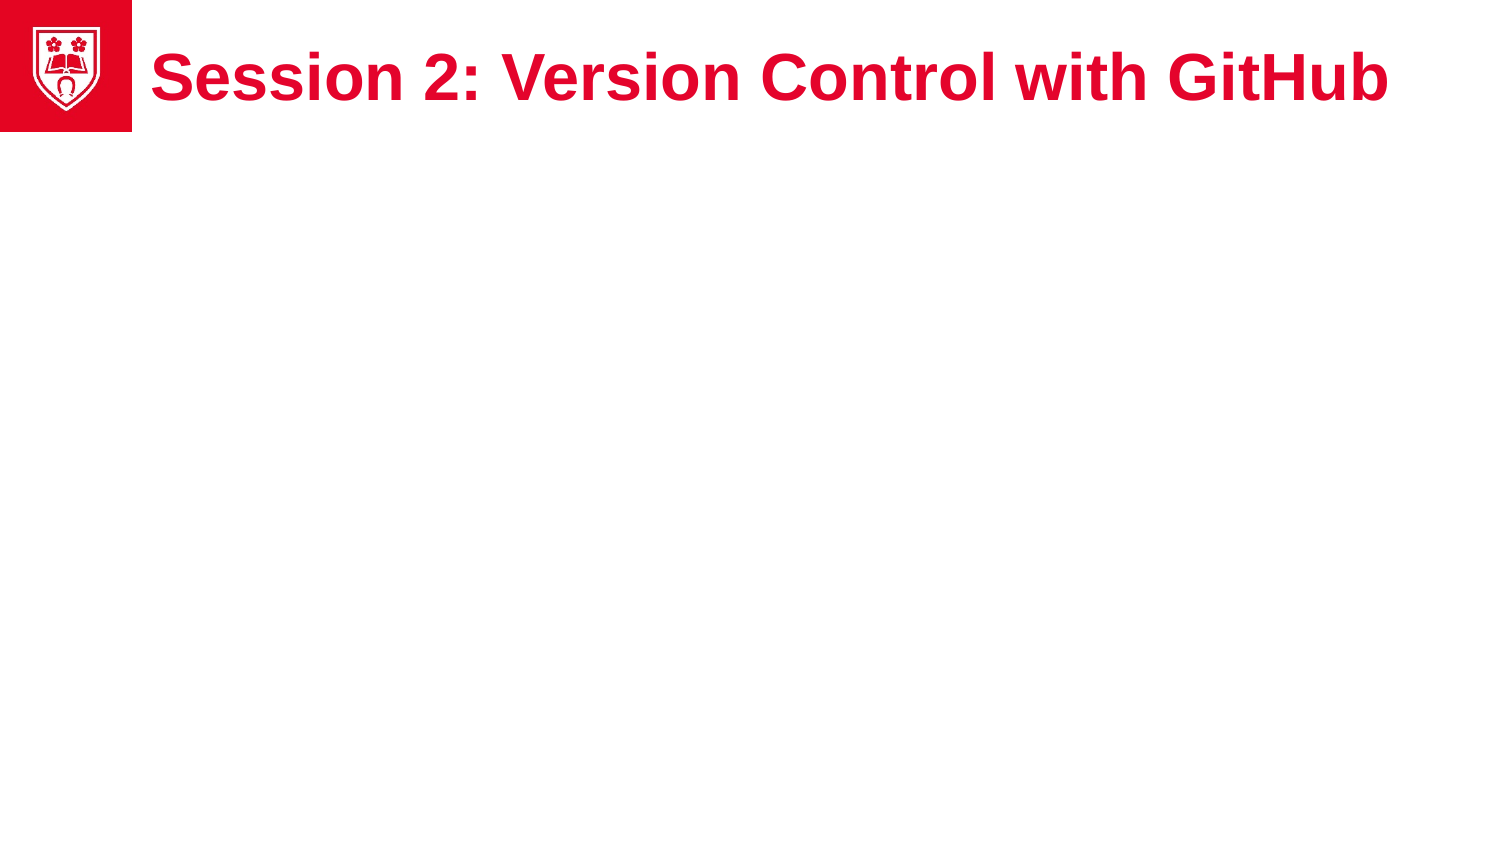

# Session 2: Version Control with GitHub